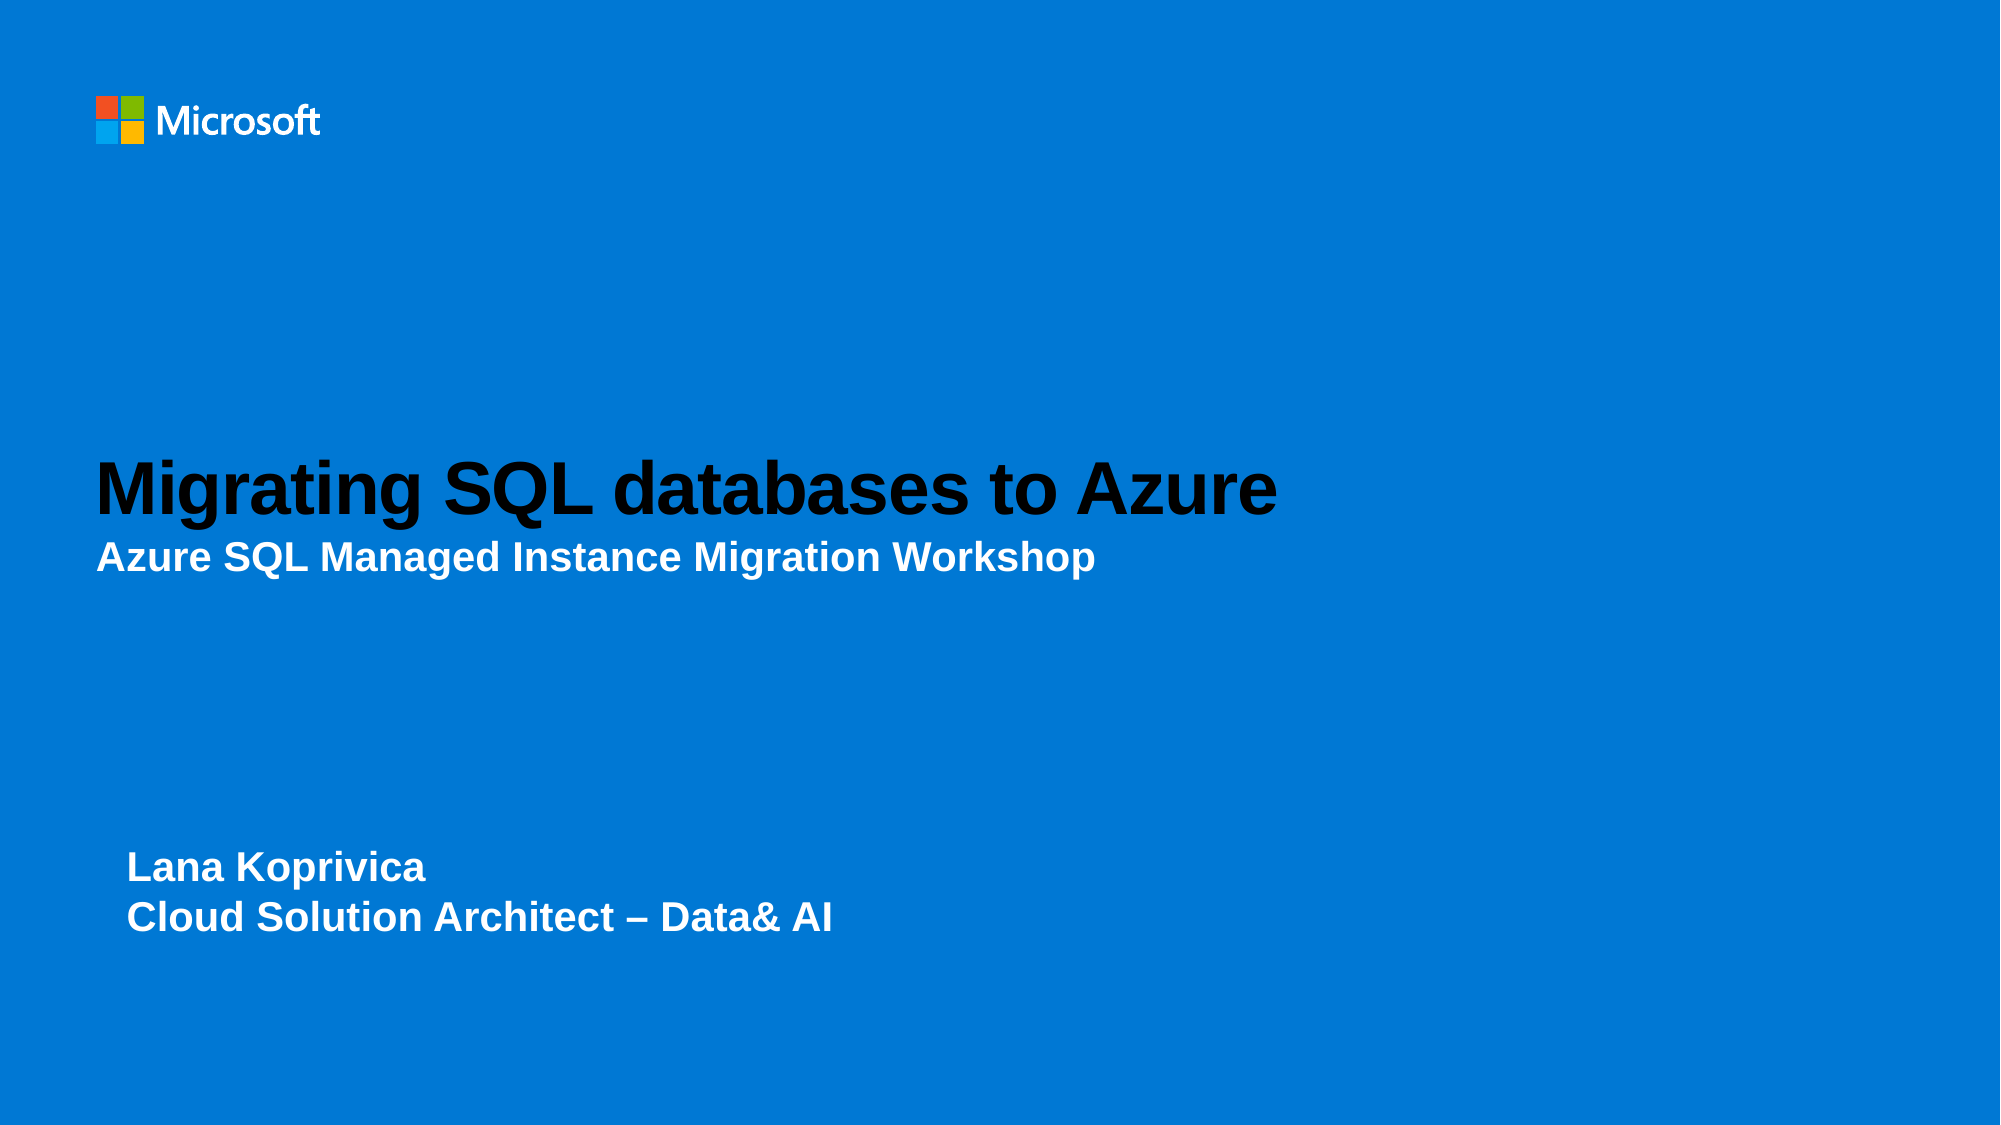

# Migrating SQL databases to Azure Azure SQL Managed Instance Migration Workshop
Lana Koprivica
Cloud Solution Architect – Data& AI